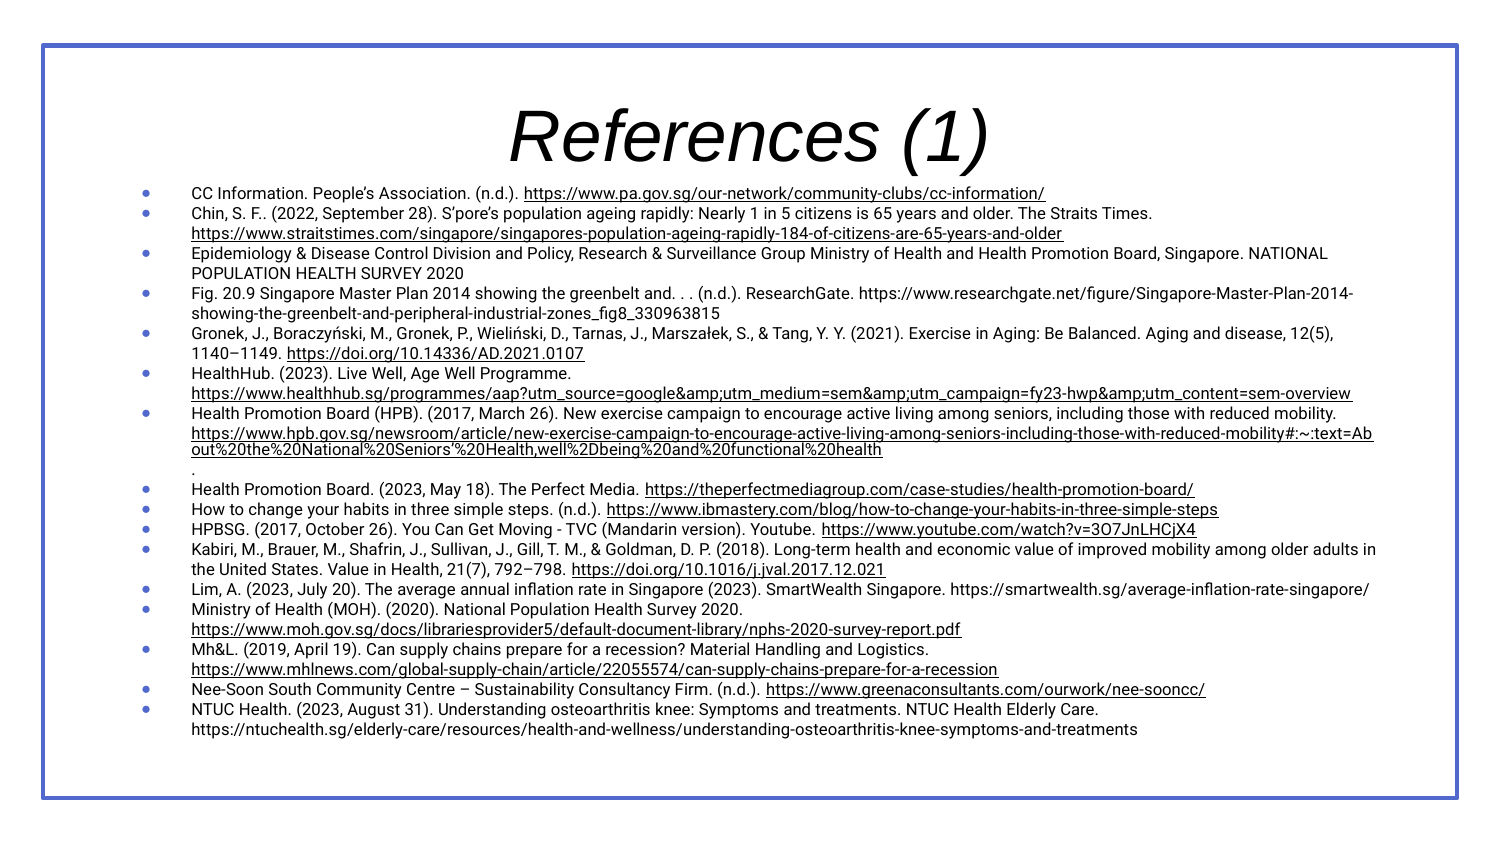

# References (1)
CC Information. People’s Association. (n.d.). https://www.pa.gov.sg/our-network/community-clubs/cc-information/
Chin, S. F.. (2022, September 28). S’pore’s population ageing rapidly: Nearly 1 in 5 citizens is 65 years and older. The Straits Times. https://www.straitstimes.com/singapore/singapores-population-ageing-rapidly-184-of-citizens-are-65-years-and-older
Epidemiology & Disease Control Division and Policy, Research & Surveillance Group Ministry of Health and Health Promotion Board, Singapore. NATIONAL POPULATION HEALTH SURVEY 2020
Fig. 20.9 Singapore Master Plan 2014 showing the greenbelt and. . . (n.d.). ResearchGate. https://www.researchgate.net/figure/Singapore-Master-Plan-2014-showing-the-greenbelt-and-peripheral-industrial-zones_fig8_330963815
Gronek, J., Boraczyński, M., Gronek, P., Wieliński, D., Tarnas, J., Marszałek, S., & Tang, Y. Y. (2021). Exercise in Aging: Be Balanced. Aging and disease, 12(5), 1140–1149. https://doi.org/10.14336/AD.2021.0107
HealthHub. (2023). Live Well, Age Well Programme. https://www.healthhub.sg/programmes/aap?utm_source=google&amp;utm_medium=sem&amp;utm_campaign=fy23-hwp&amp;utm_content=sem-overview
Health Promotion Board (HPB). (2017, March 26). New exercise campaign to encourage active living among seniors, including those with reduced mobility. https://www.hpb.gov.sg/newsroom/article/new-exercise-campaign-to-encourage-active-living-among-seniors-including-those-with-reduced-mobility#:~:text=About%20the%20National%20Seniors’%20Health,well%2Dbeing%20and%20functional%20health.
Health Promotion Board. (2023, May 18). The Perfect Media. https://theperfectmediagroup.com/case-studies/health-promotion-board/
How to change your habits in three simple steps. (n.d.). https://www.ibmastery.com/blog/how-to-change-your-habits-in-three-simple-steps
HPBSG. (2017, October 26). You Can Get Moving - TVC (Mandarin version). Youtube. https://www.youtube.com/watch?v=3O7JnLHCjX4
Kabiri, M., Brauer, M., Shafrin, J., Sullivan, J., Gill, T. M., & Goldman, D. P. (2018). Long-term health and economic value of improved mobility among older adults in the United States. Value in Health, 21(7), 792–798. https://doi.org/10.1016/j.jval.2017.12.021
Lim, A. (2023, July 20). The average annual inflation rate in Singapore (2023). SmartWealth Singapore. https://smartwealth.sg/average-inflation-rate-singapore/
Ministry of Health (MOH). (2020). National Population Health Survey 2020. https://www.moh.gov.sg/docs/librariesprovider5/default-document-library/nphs-2020-survey-report.pdf
Mh&L. (2019, April 19). Can supply chains prepare for a recession? Material Handling and Logistics. https://www.mhlnews.com/global-supply-chain/article/22055574/can-supply-chains-prepare-for-a-recession
Nee-Soon South Community Centre – Sustainability Consultancy Firm. (n.d.). https://www.greenaconsultants.com/ourwork/nee-sooncc/
NTUC Health. (2023, August 31). Understanding osteoarthritis knee: Symptoms and treatments. NTUC Health Elderly Care. https://ntuchealth.sg/elderly-care/resources/health-and-wellness/understanding-osteoarthritis-knee-symptoms-and-treatments